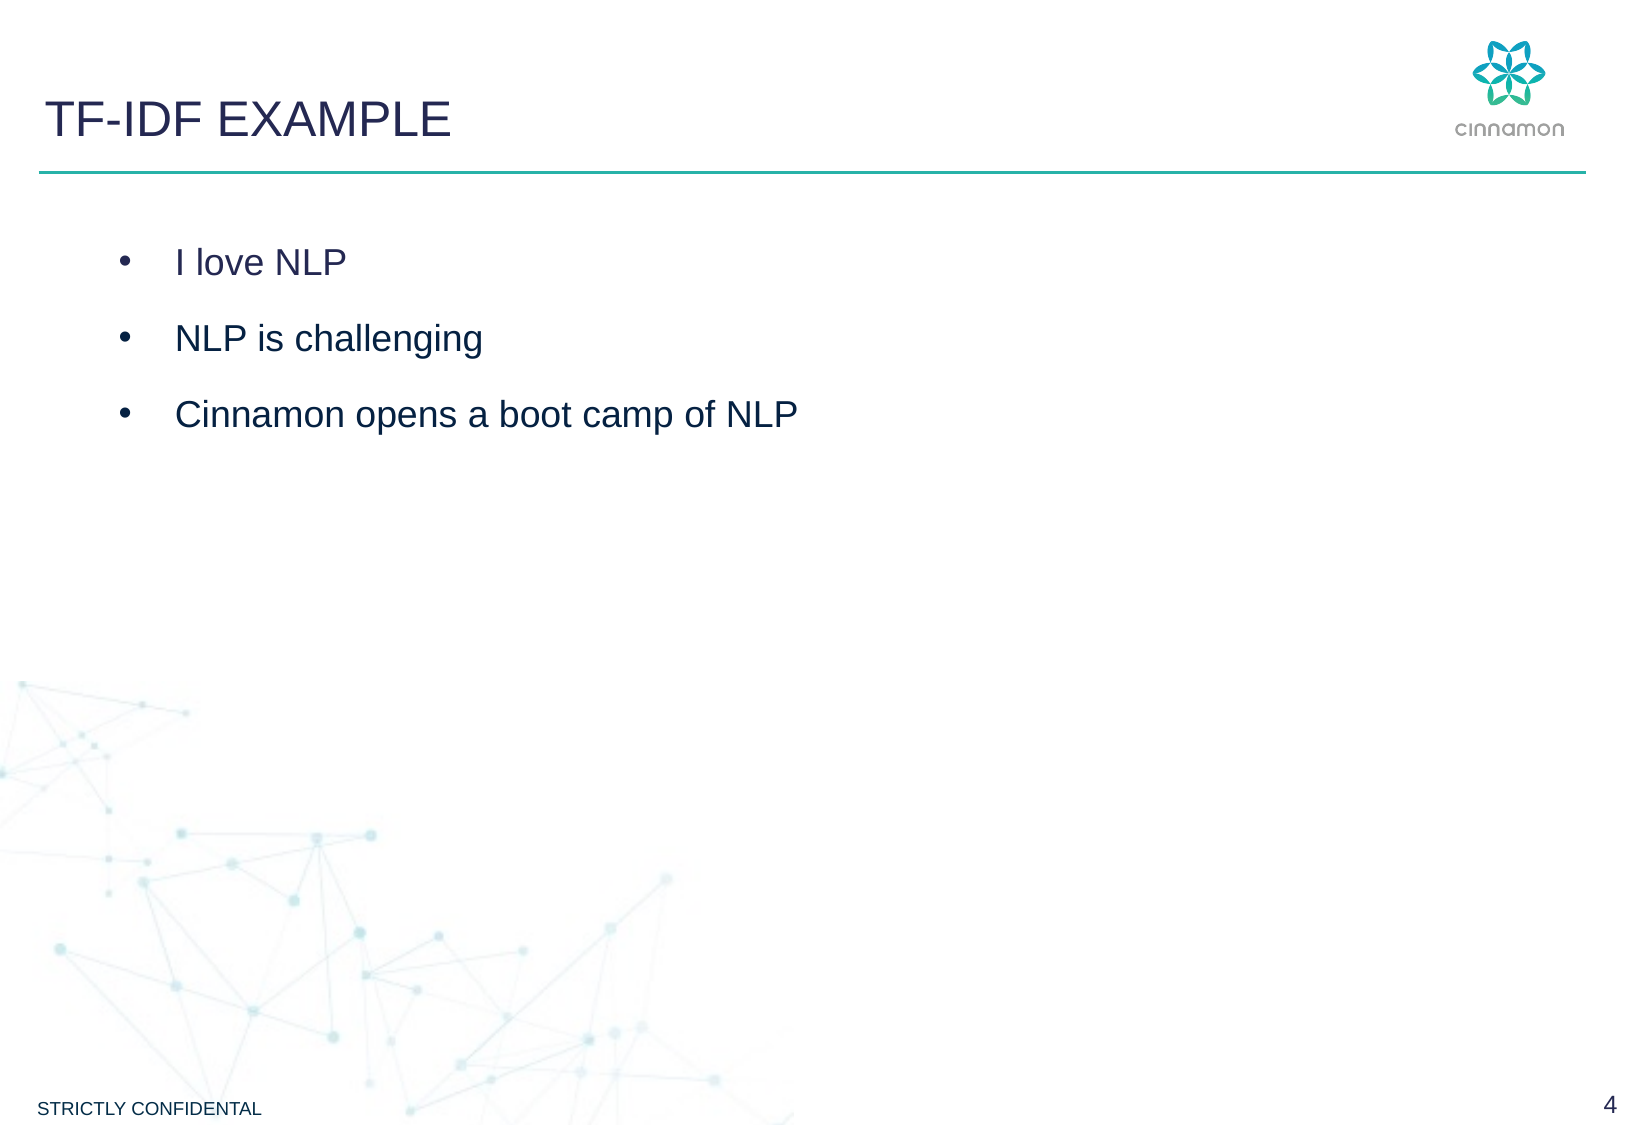

# TF-IDF Example
I love NLP
NLP is challenging
Cinnamon opens a boot camp of NLP
4